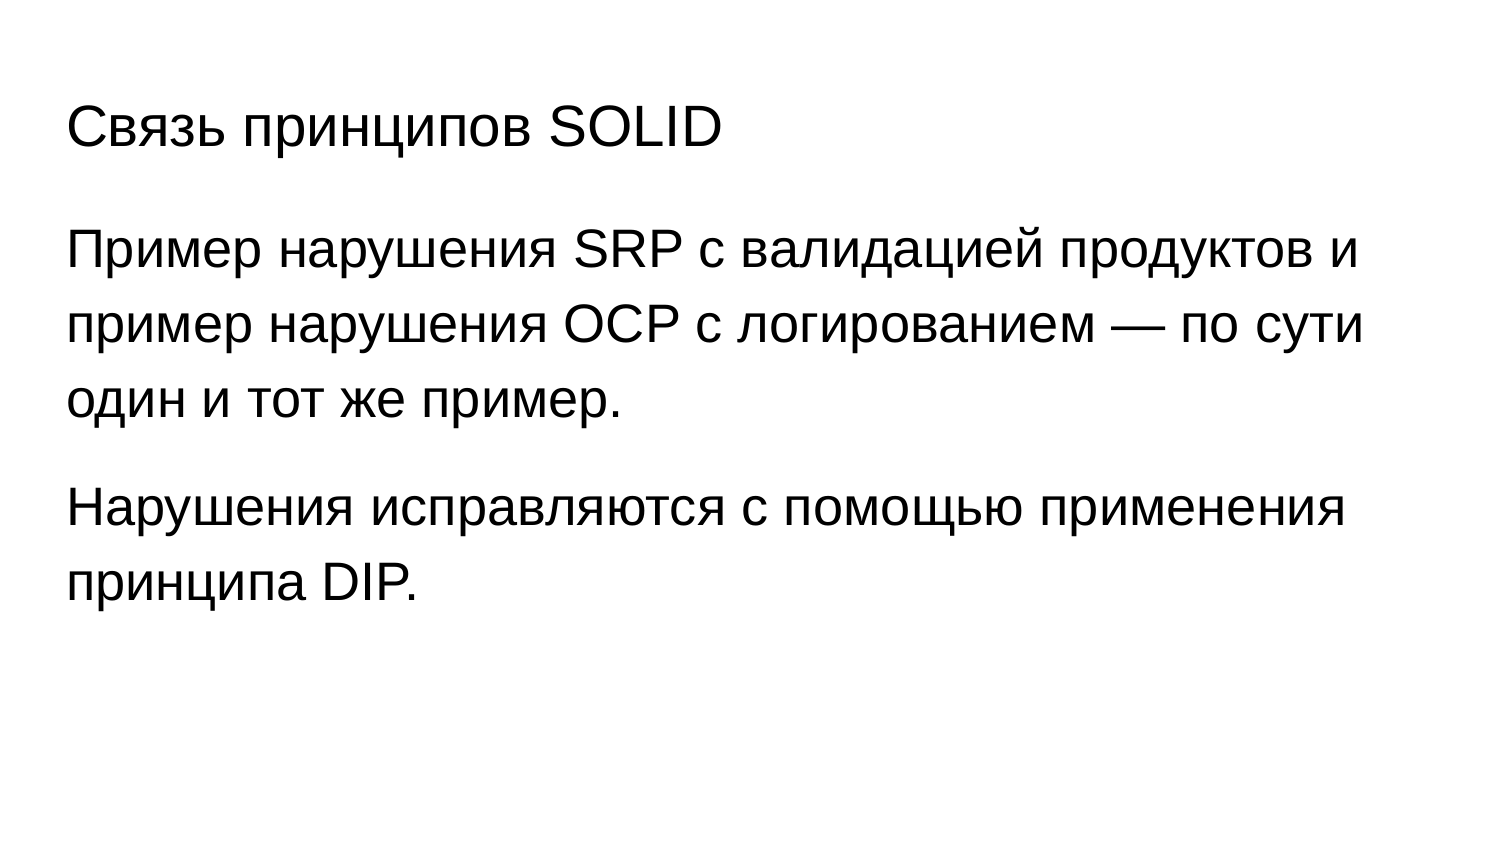

# Связь принципов SOLID
Пример нарушения SRP с валидацией продуктов и пример нарушения OCP с логированием — по сути один и тот же пример.
Нарушения исправляются с помощью применения принципа DIP.